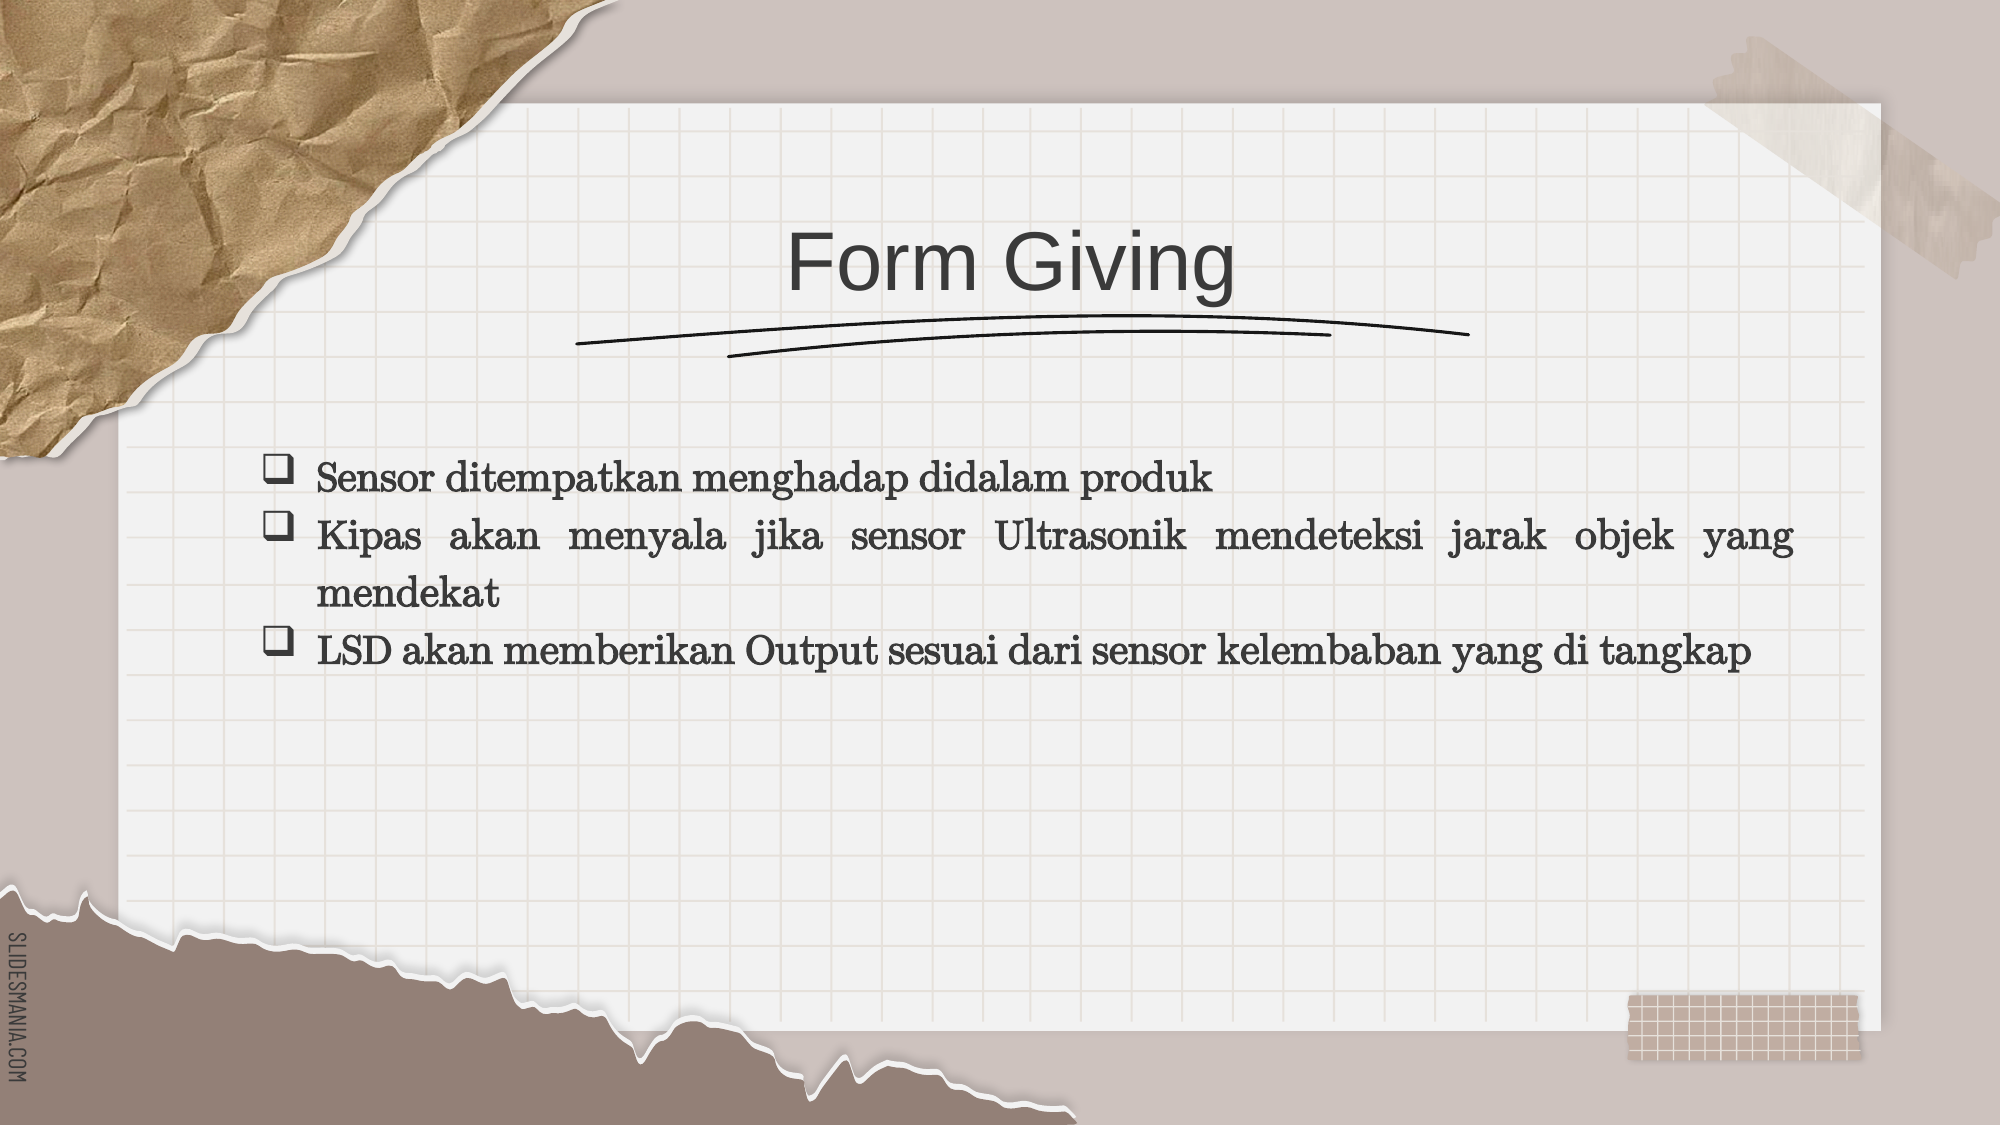

# Form Giving

Sensor ditempatkan menghadap didalam produk
Kipas akan menyala jika sensor Ultrasonik mendeteksi jarak objek yang mendekat
LSD akan memberikan Output sesuai dari sensor kelembaban yang di tangkap